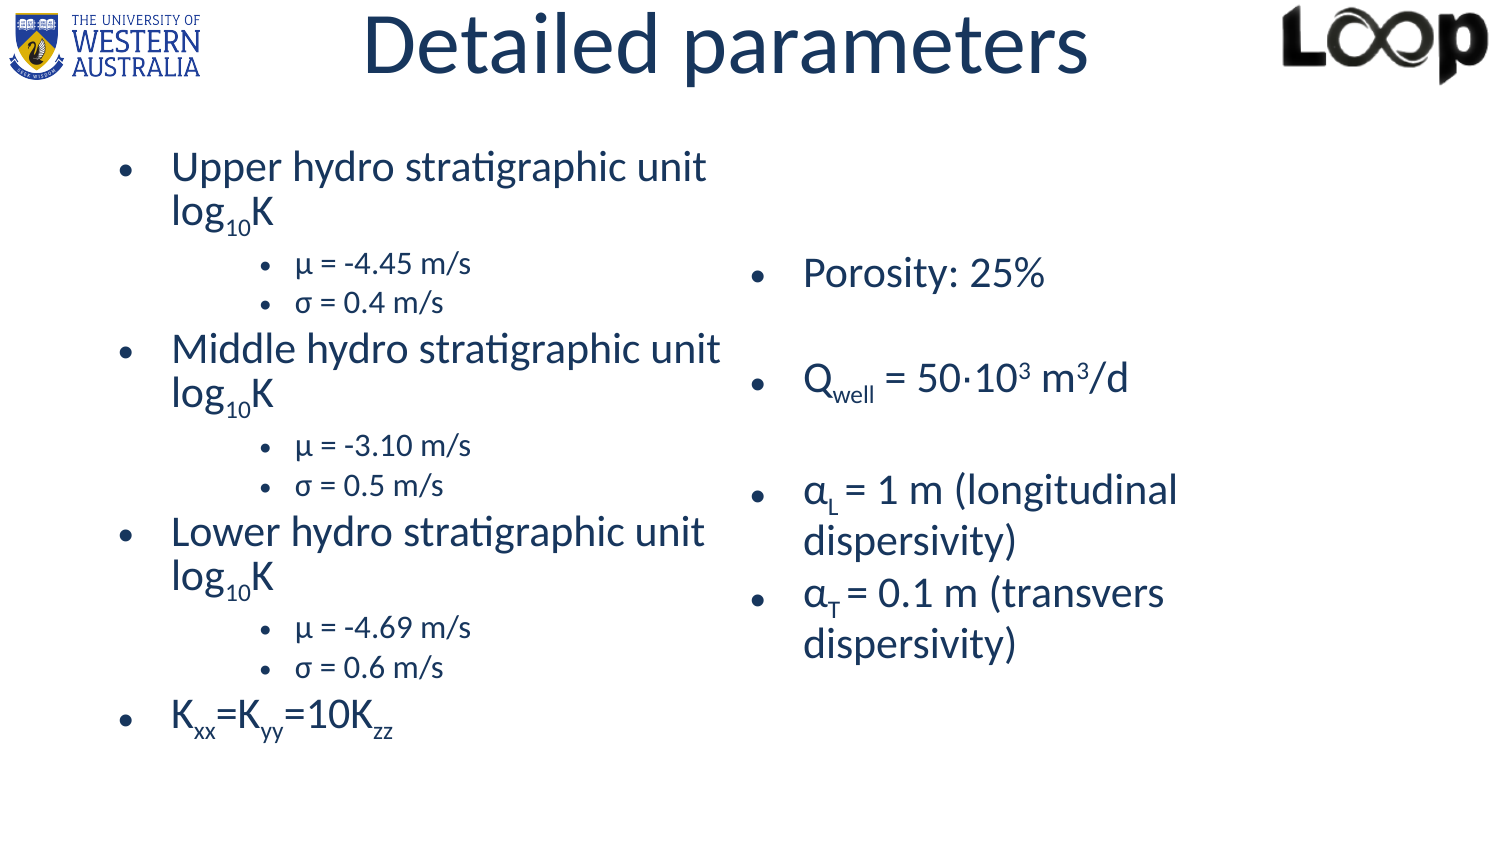

# Detailed parameters
Upper hydro stratigraphic unit log10K
µ = -4.45 m/s
σ = 0.4 m/s
Middle hydro stratigraphic unit log10K
µ = -3.10 m/s
σ = 0.5 m/s
Lower hydro stratigraphic unit log10K
µ = -4.69 m/s
σ = 0.6 m/s
Kxx=Kyy=10Kzz

Porosity: 25%

Qwell = 50∙103 m3/d

αL = 1 m (longitudinal dispersivity)
αT = 0.1 m (transvers dispersivity)